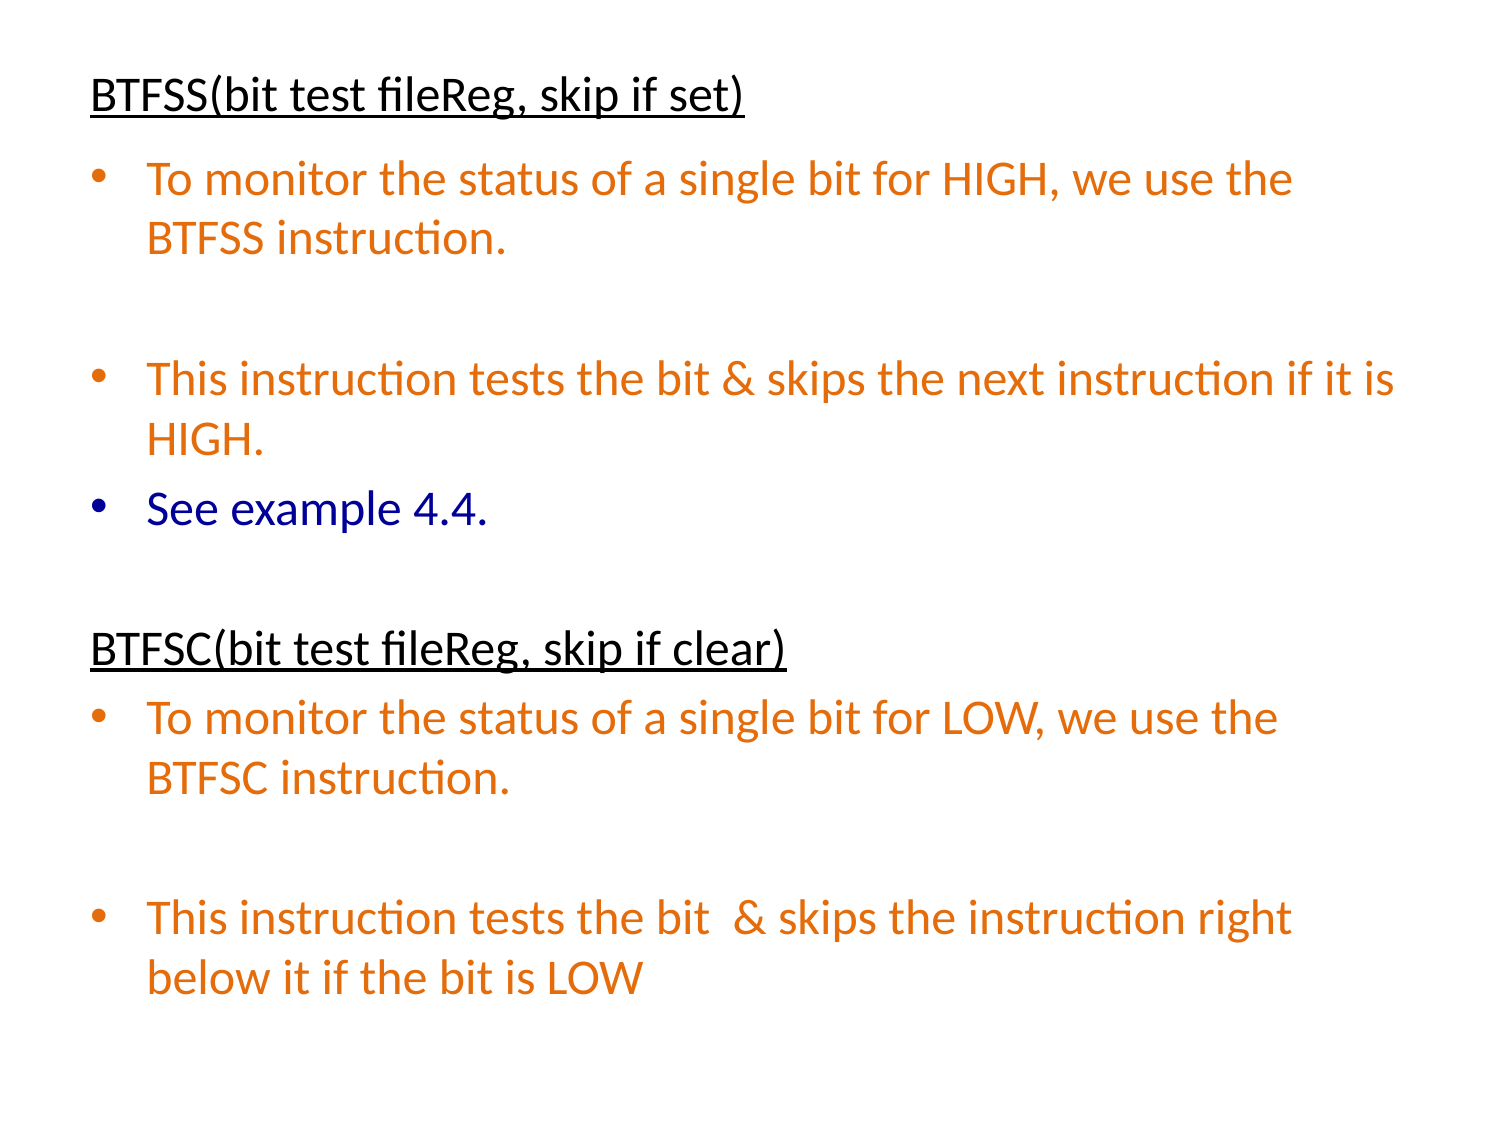

# BTFSS(bit test fileReg, skip if set)
To monitor the status of a single bit for HIGH, we use the BTFSS instruction.

This instruction tests the bit & skips the next instruction if it is HIGH.
See example 4.4.

BTFSC(bit test fileReg, skip if clear)
To monitor the status of a single bit for LOW, we use the BTFSC instruction.

This instruction tests the bit  & skips the instruction right below it if the bit is LOW